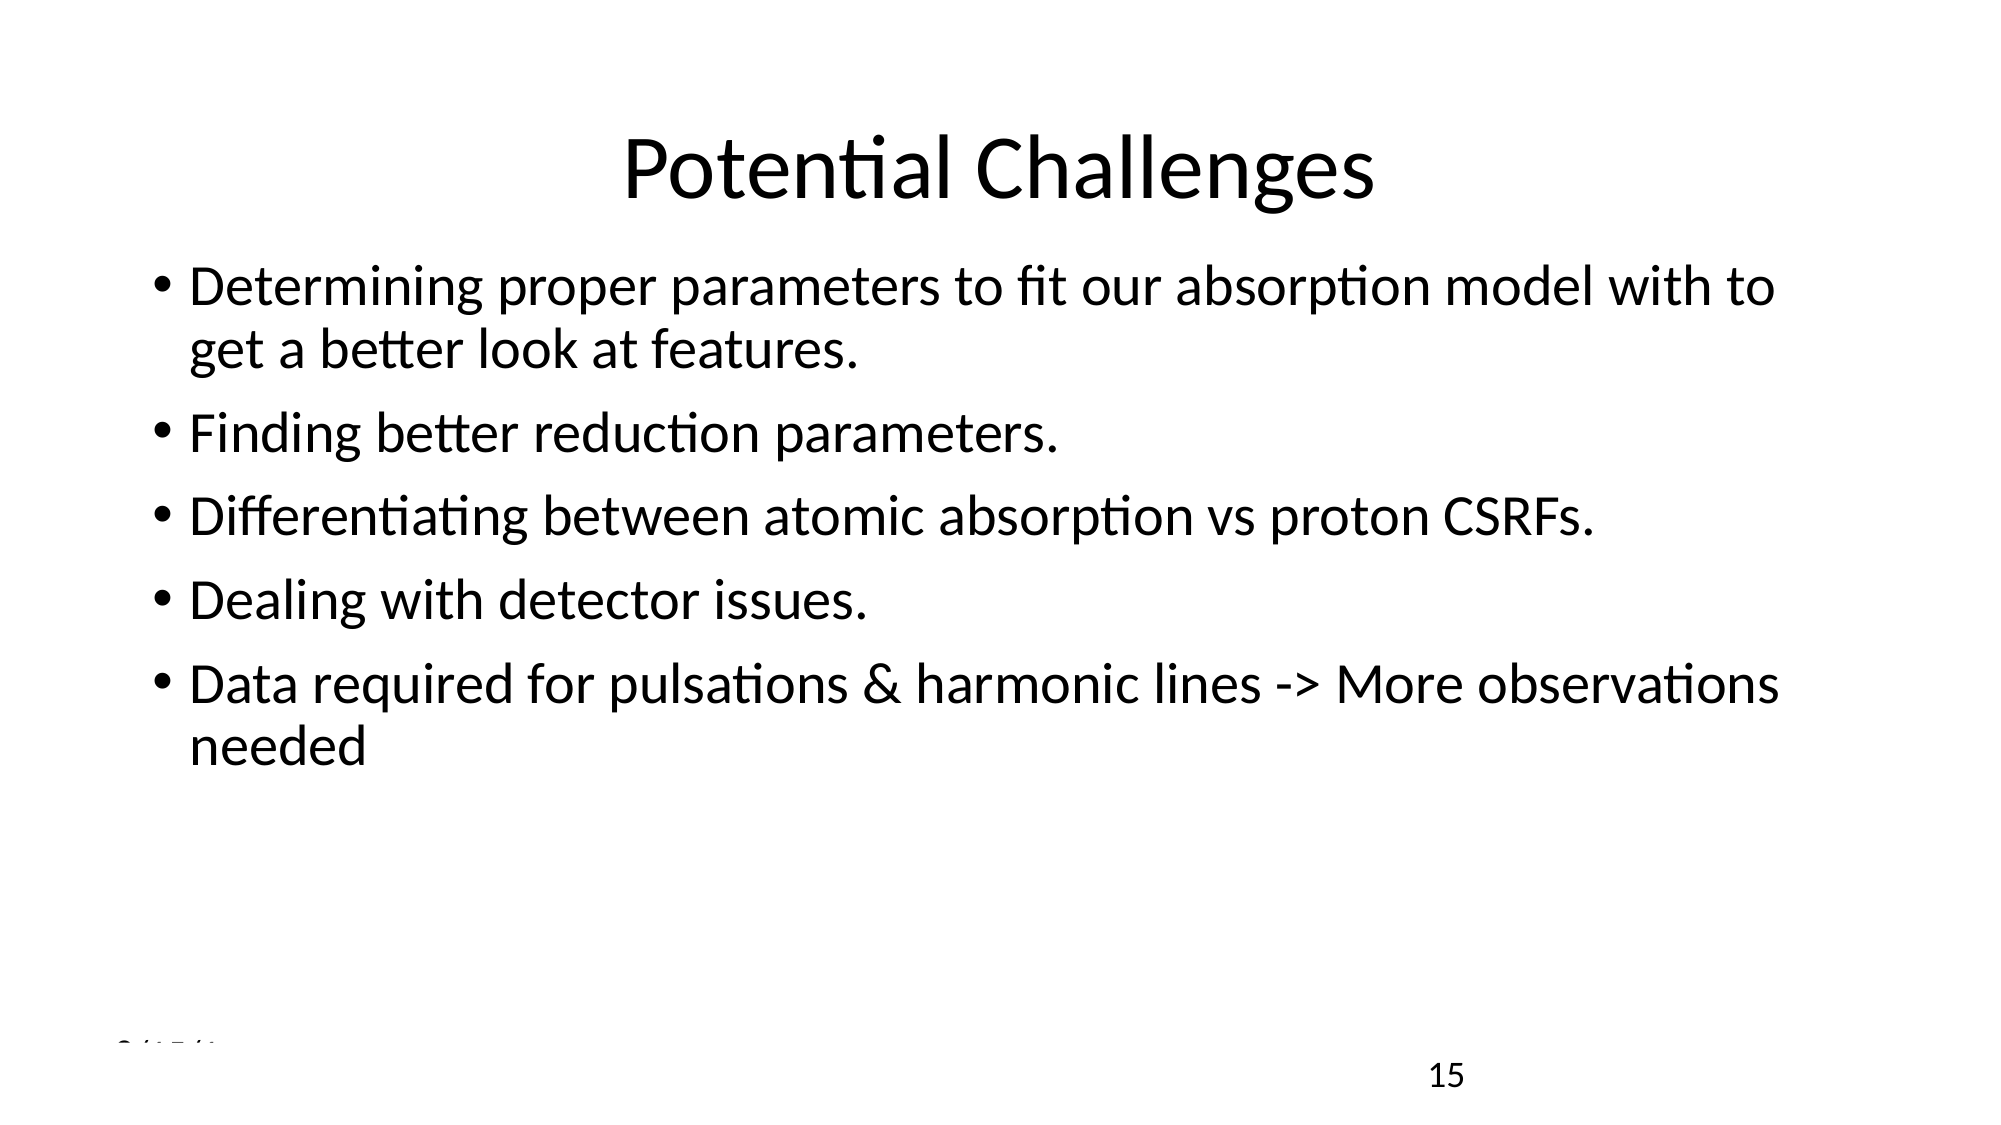

# Potential Challenges
Determining proper parameters to fit our absorption model with to get a better look at features.
Finding better reduction parameters.
Differentiating between atomic absorption vs proton CSRFs.
Dealing with detector issues.
Data required for pulsations & harmonic lines -> More observations needed

8/15/18

15